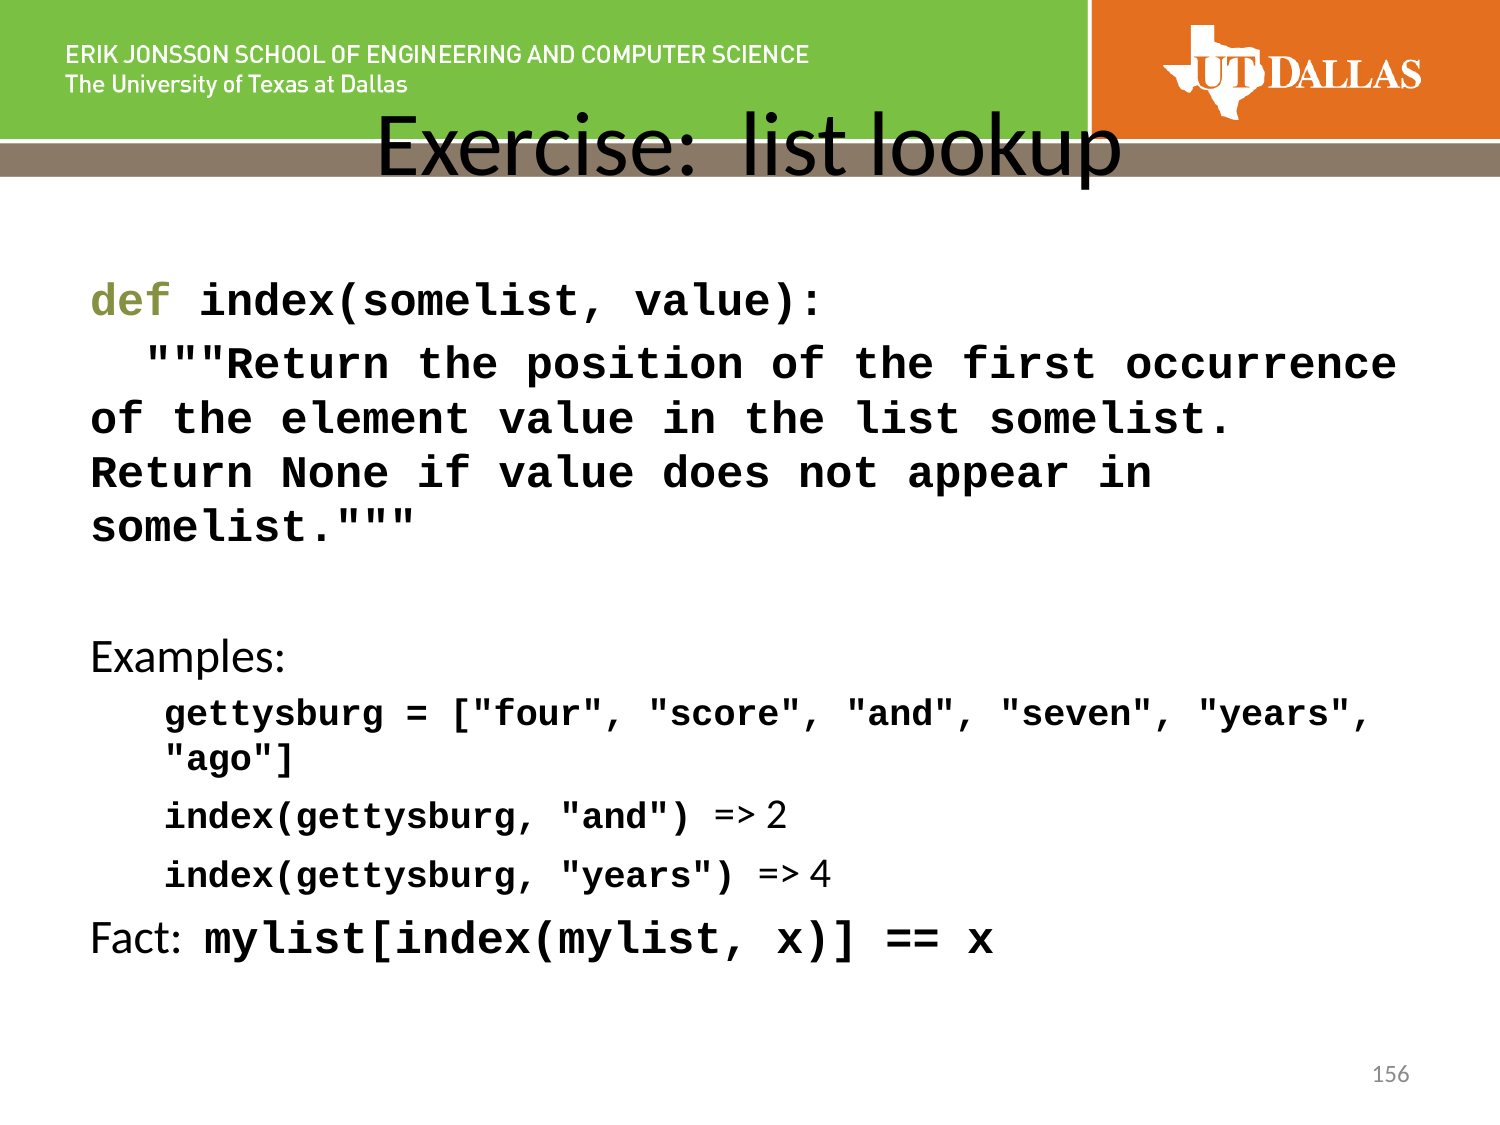

# Exercise:  list lookup
def index(somelist, value):
  """Return the position of the first occurrence of the element value in the list somelist.
Return None if value does not appear in somelist."""

Examples:
gettysburg = ["four", "score", "and", "seven", "years", "ago"]
index(gettysburg, "and") => 2
index(gettysburg, "years") => 4
Fact:  mylist[index(mylist, x)] == x

156